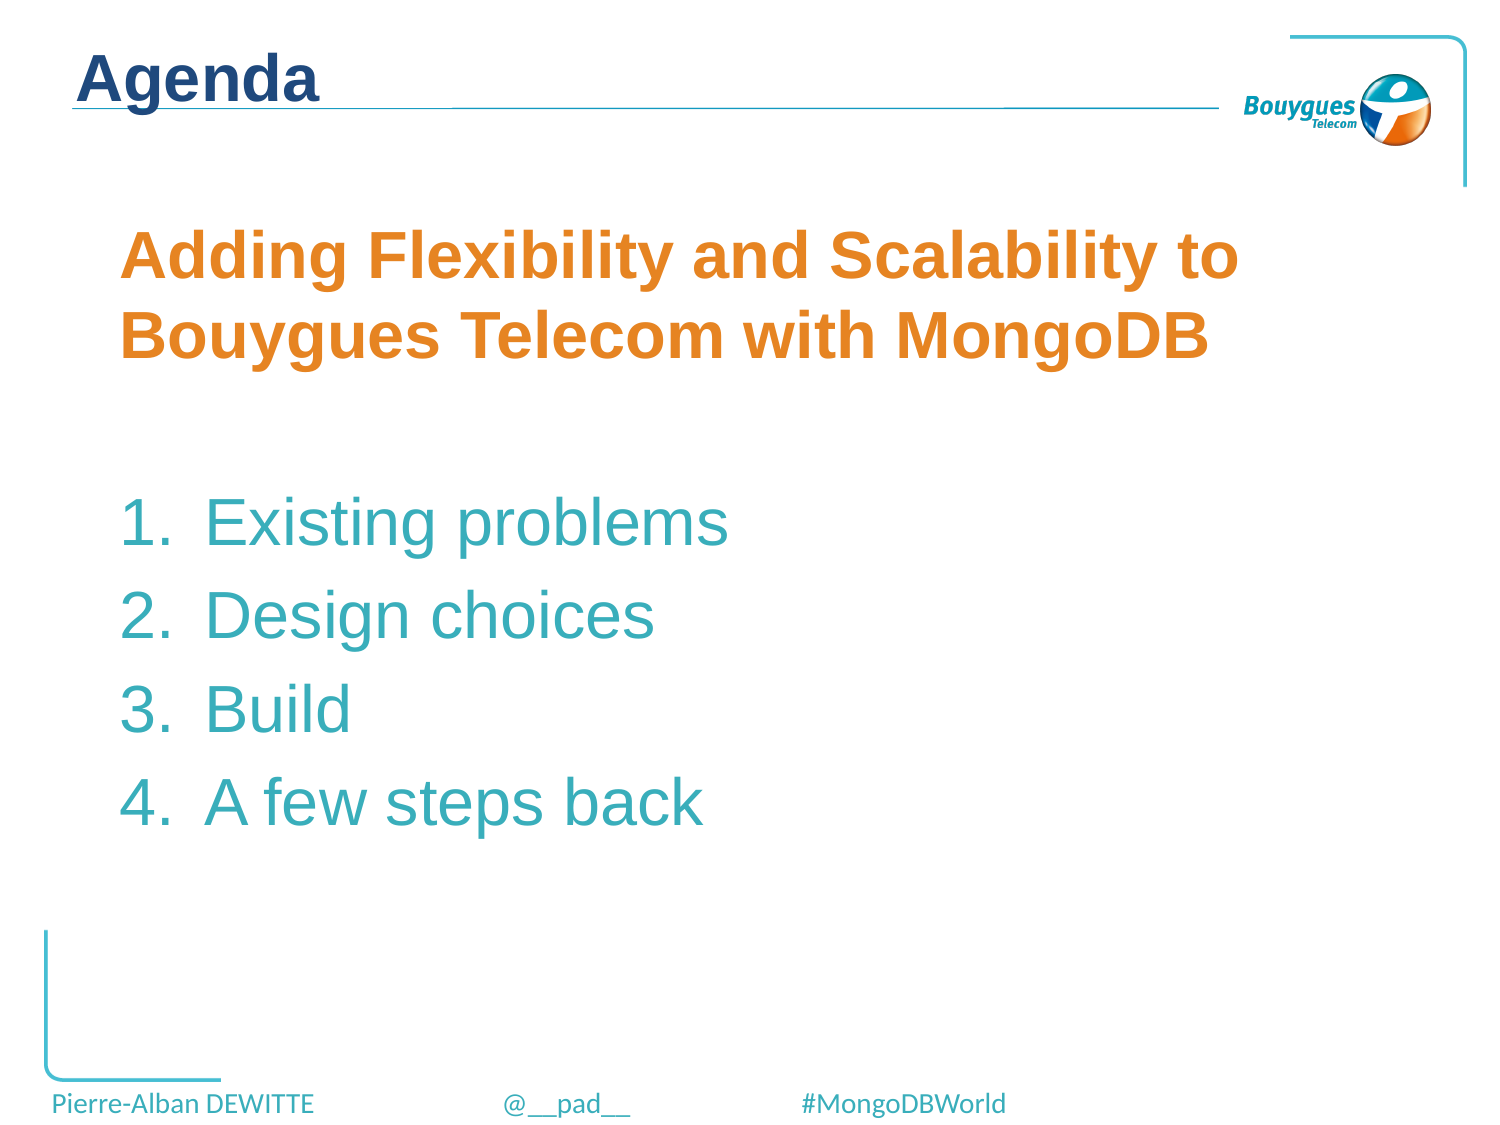

# Agenda
Adding Flexibility and Scalability to Bouygues Telecom with MongoDB

Existing problems
Design choices
Build
A few steps back